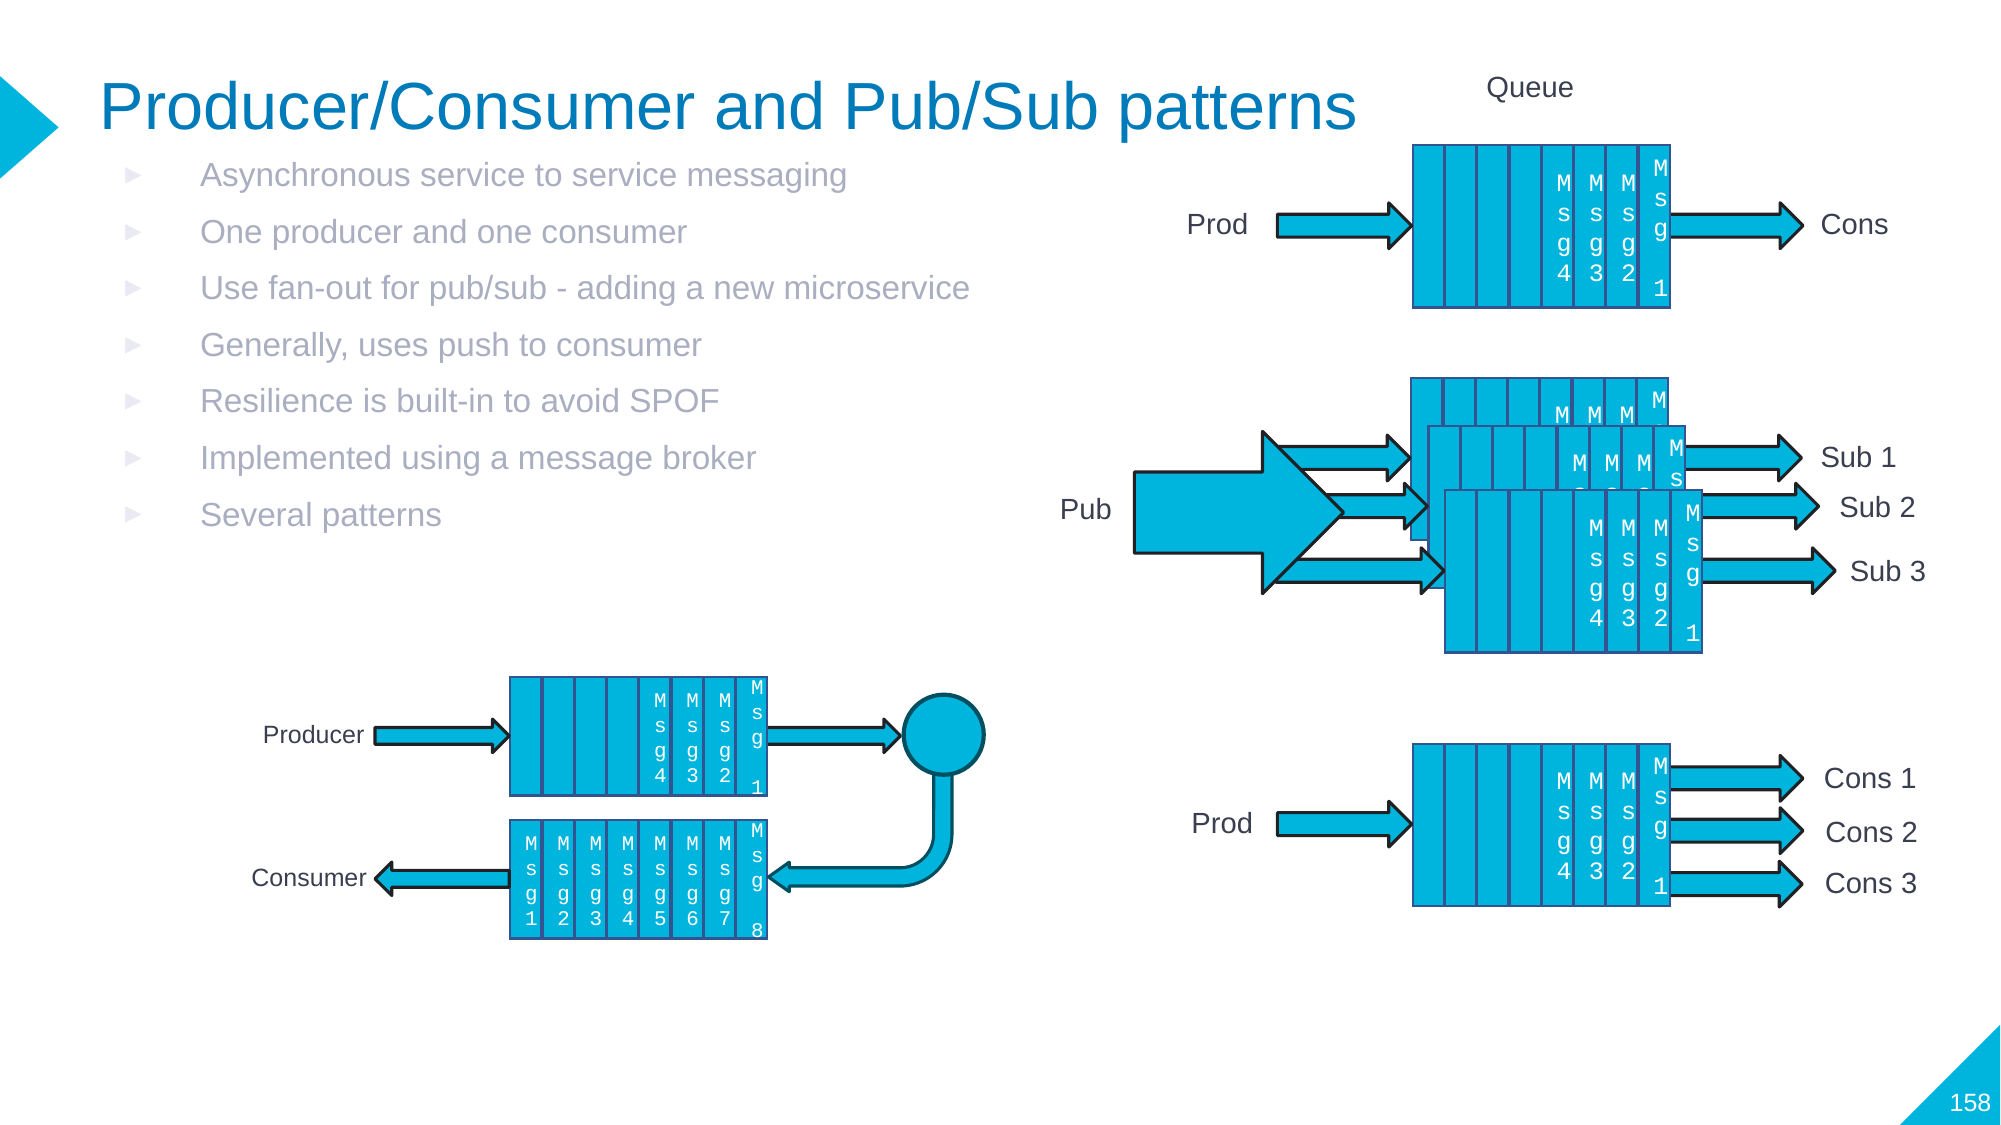

Queue

Msg4
Msg3
Msg2
Msg 1

Cons
Prod
# Producer/Consumer and Pub/Sub patterns
Asynchronous service to service messaging
One producer and one consumer
Use fan-out for pub/sub - adding a new microservice
Generally, uses push to consumer
Resilience is built-in to avoid SPOF
Implemented using a message broker
Several patterns

Msg4
Msg3
Msg2
Msg 1

Msg4
Msg3
Msg2
Msg 1
Sub 1

Sub 2
Pub

Msg4
Msg3
Msg2
Msg 1
Sub 3

Msg4
Msg3
Msg2
Msg 1

Producer

Msg1
Msg2
Msg3
Msg4
Msg5
Msg6
Msg7
Msg 8
Consumer

Msg4
Msg3
Msg2
Msg 1
Cons 1

Prod

Cons 2

Cons 3

158